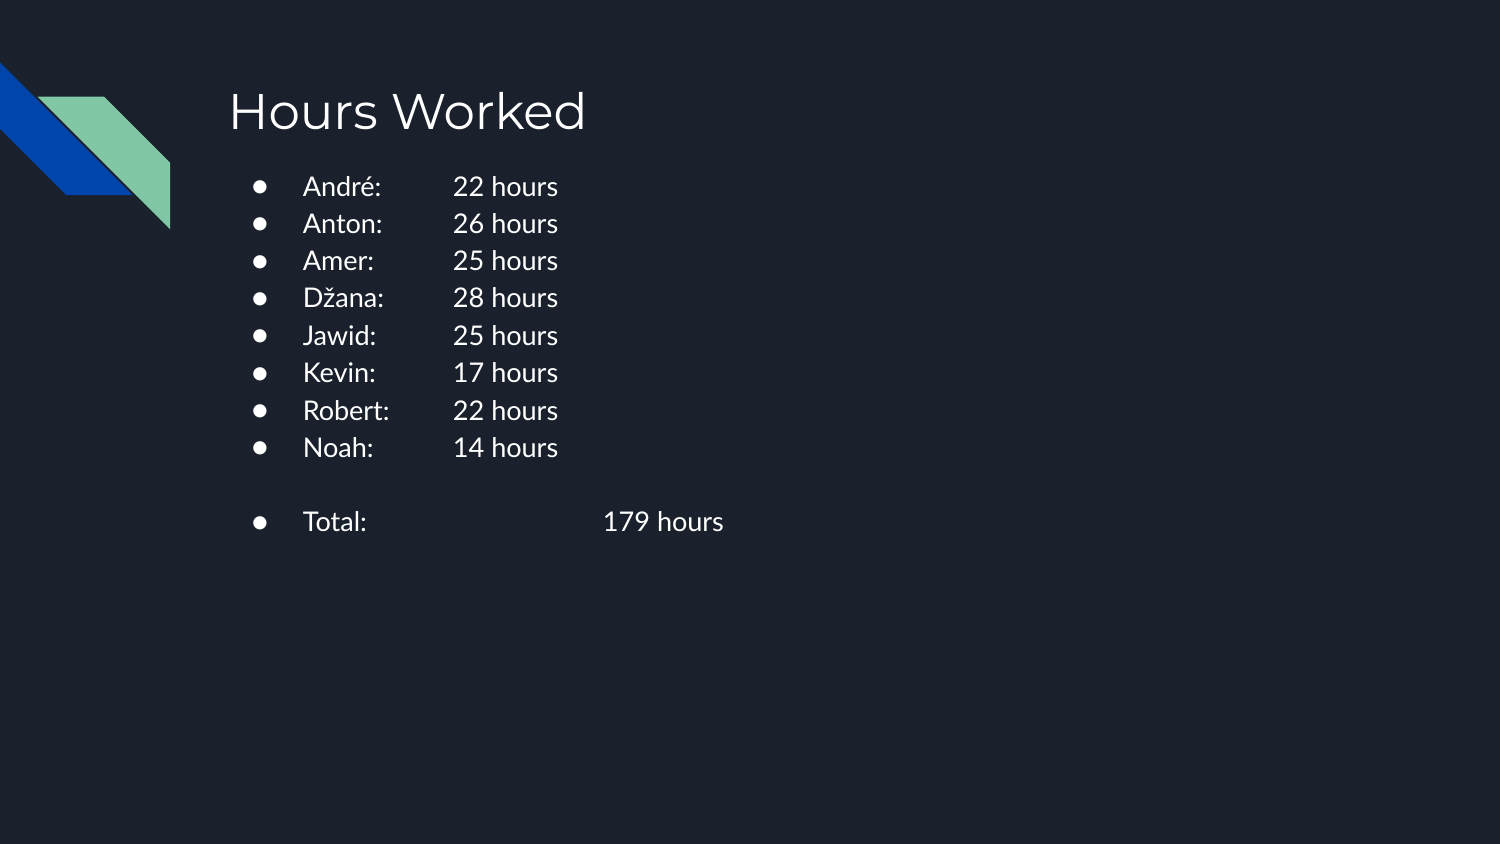

# Hours Worked

André: 	22 hours
Anton: 	26 hours
Amer: 	25 hours
Džana: 	28 hours
Jawid: 	25 hours
Kevin: 	17 hours
Robert: 	22 hours
Noah: 	14 hours
Total:		179 hours